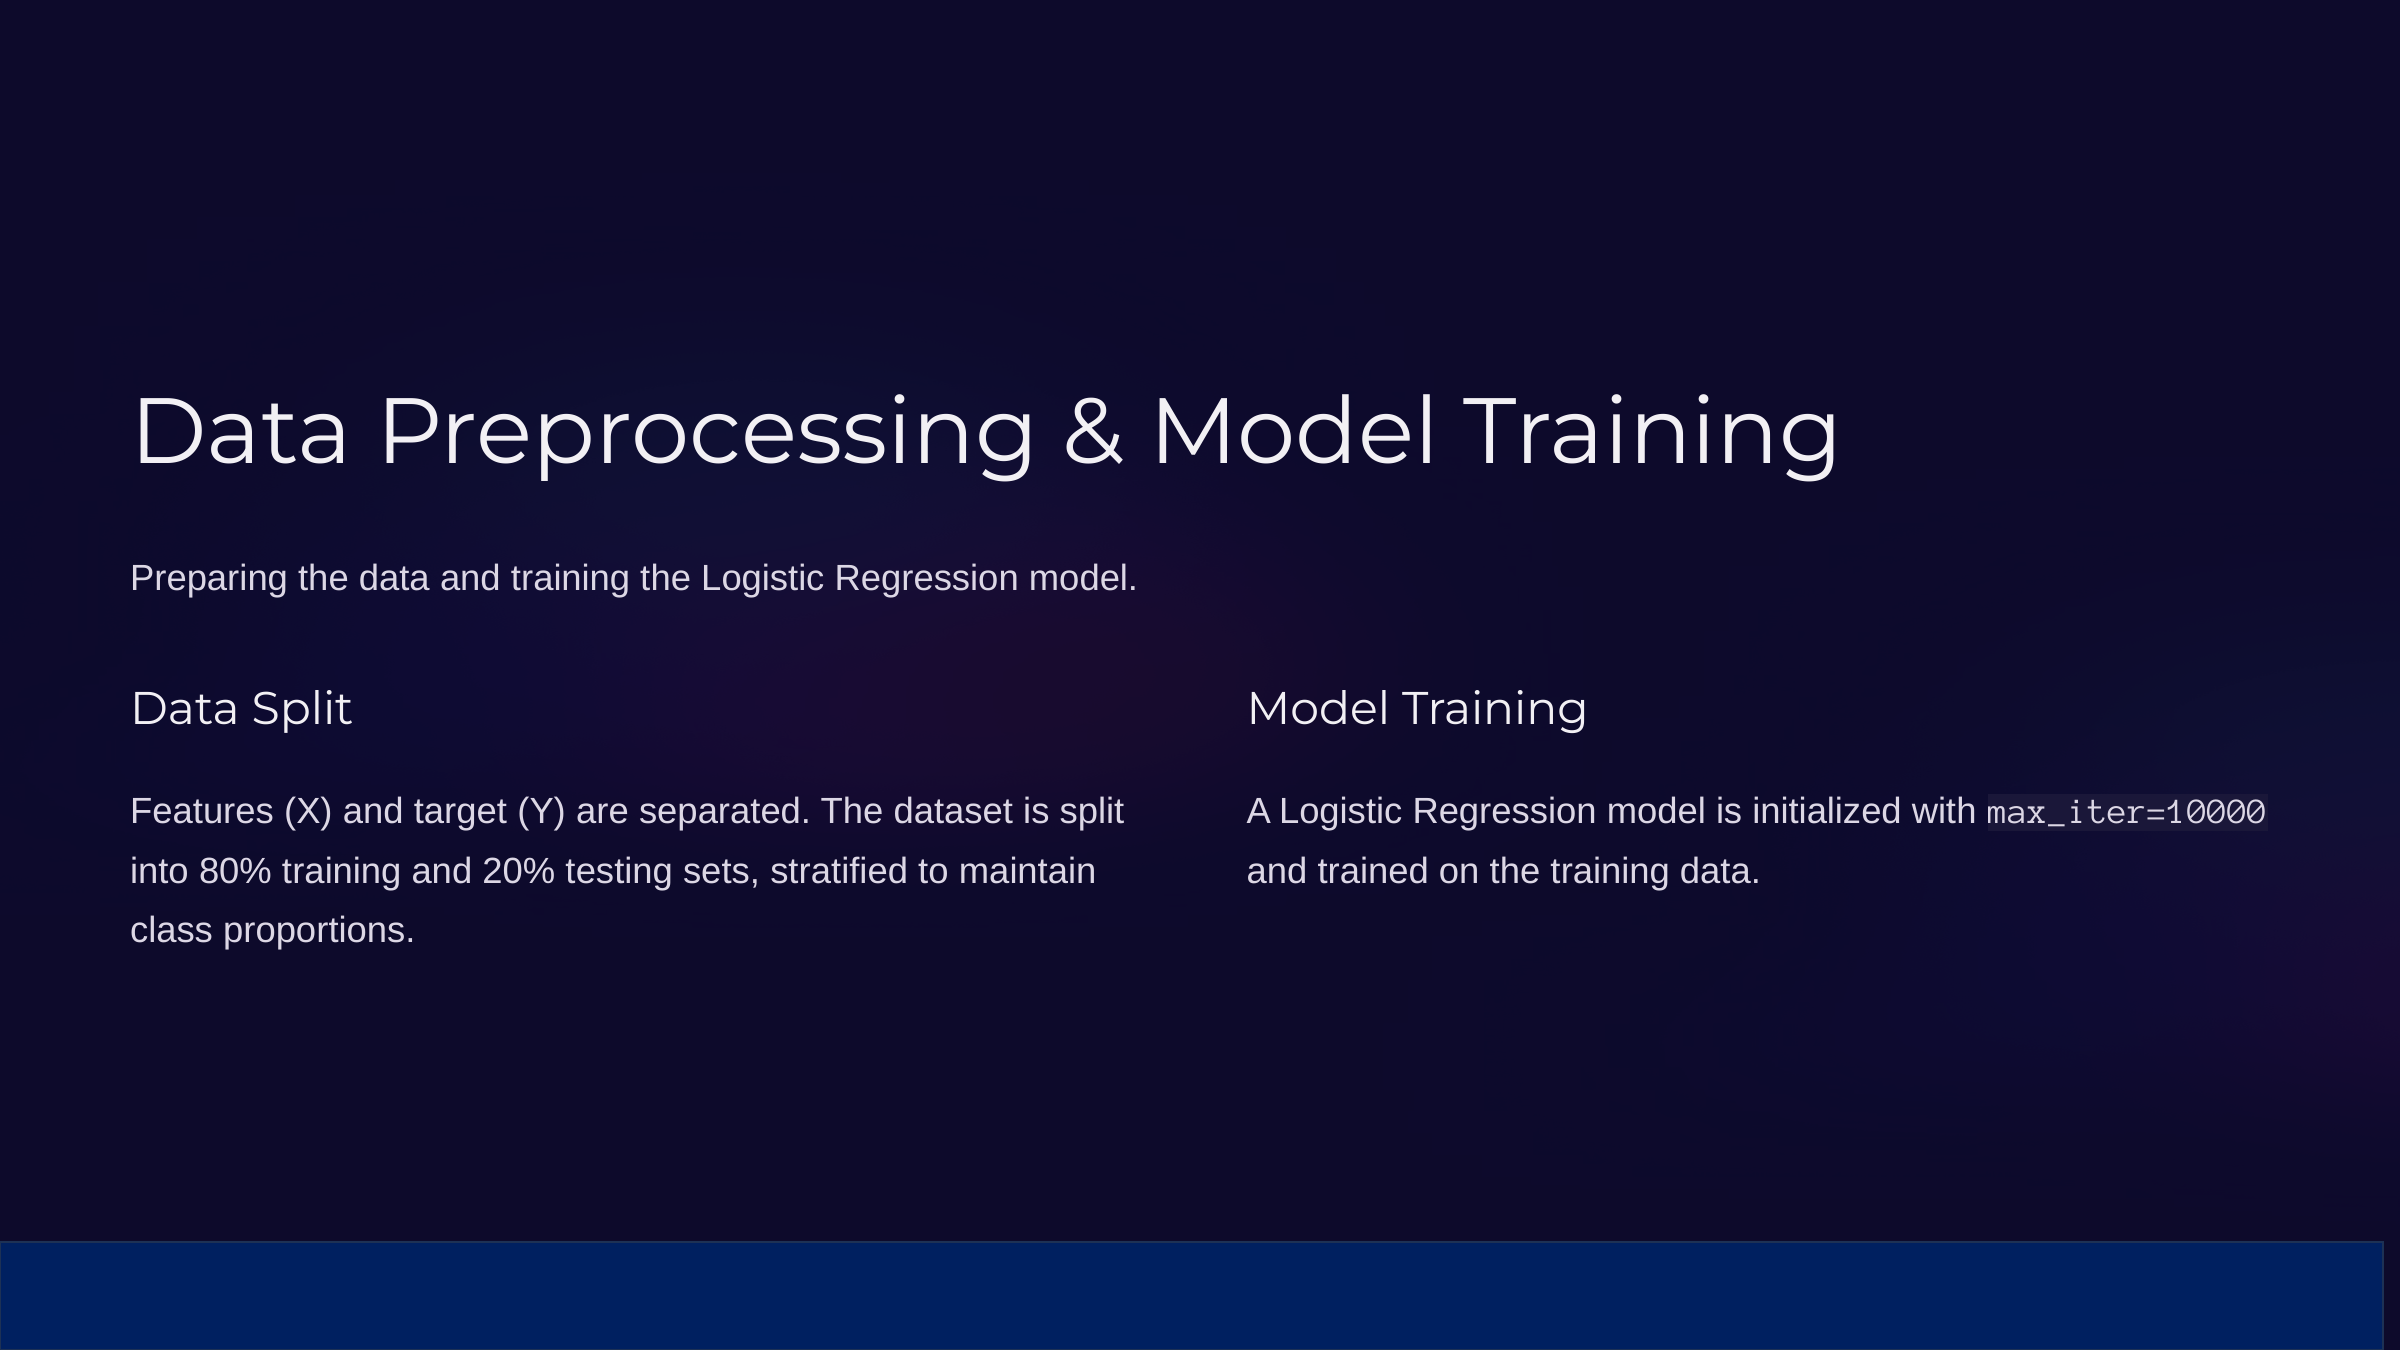

Data Preprocessing & Model Training
Preparing the data and training the Logistic Regression model.
Data Split
Model Training
Features (X) and target (Y) are separated. The dataset is split into 80% training and 20% testing sets, stratified to maintain class proportions.
A Logistic Regression model is initialized with max_iter=10000 and trained on the training data.